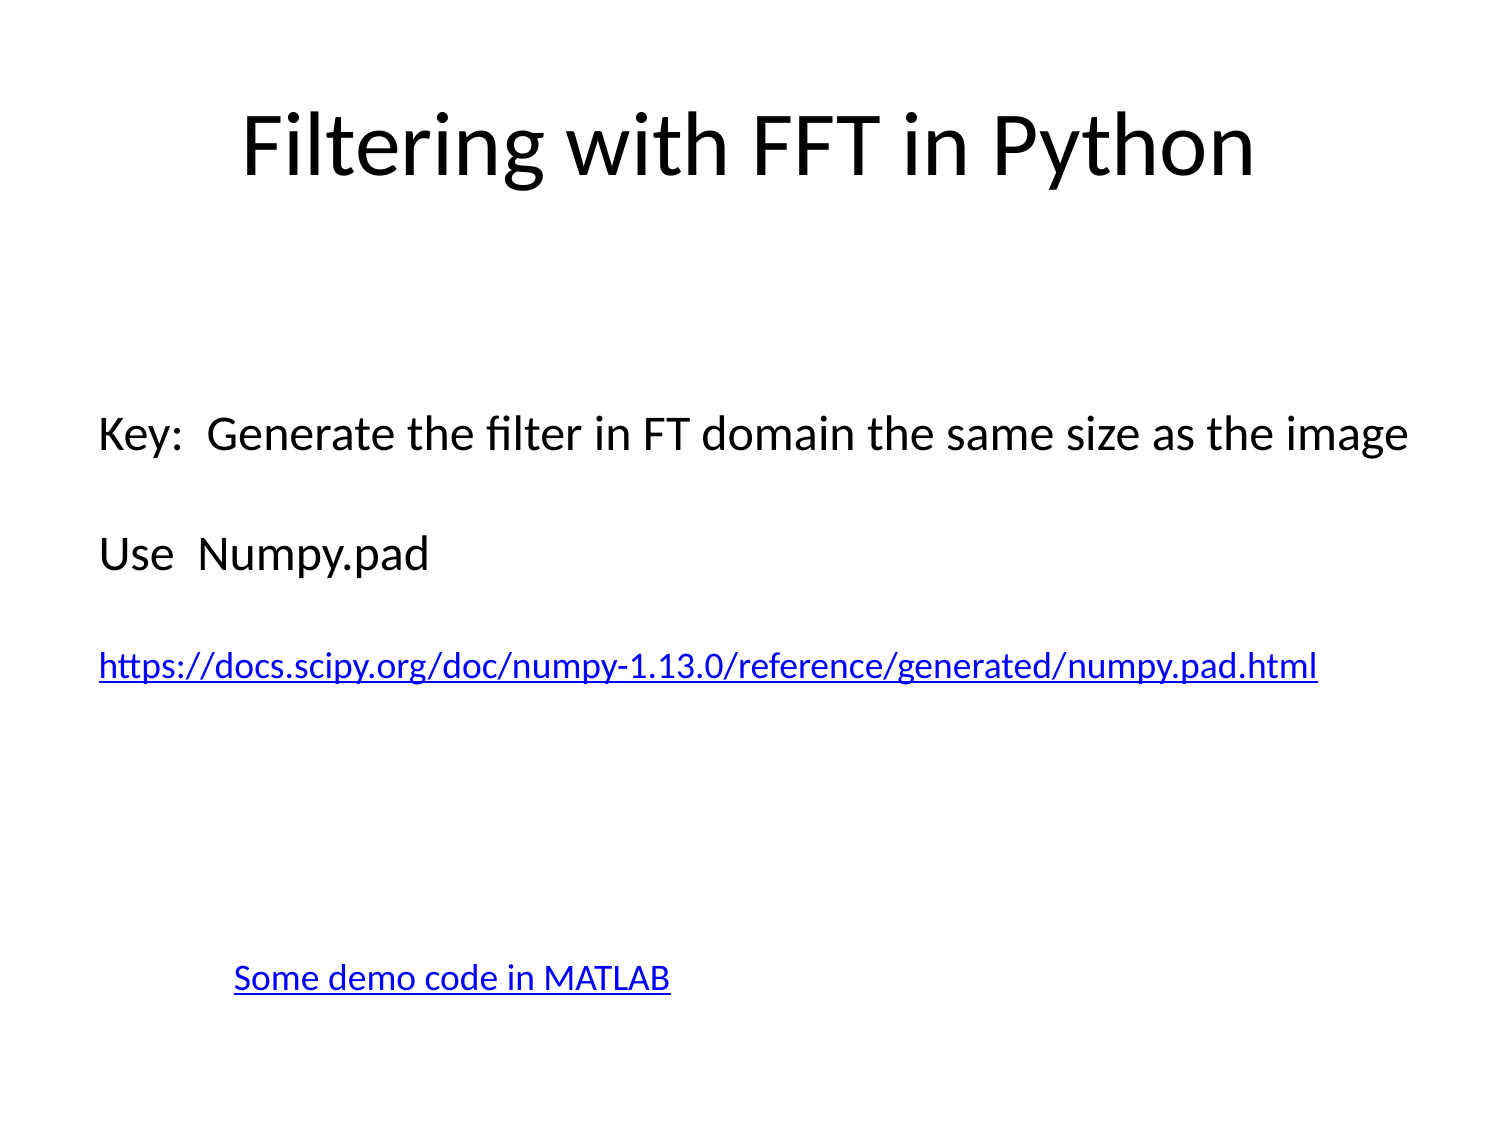

# Filtering with FFT in Python
Key:  Generate the filter in FT domain the same size as the image

Use  Numpy.pad

https://docs.scipy.org/doc/numpy-1.13.0/reference/generated/numpy.pad.html

Some demo code in MATLAB